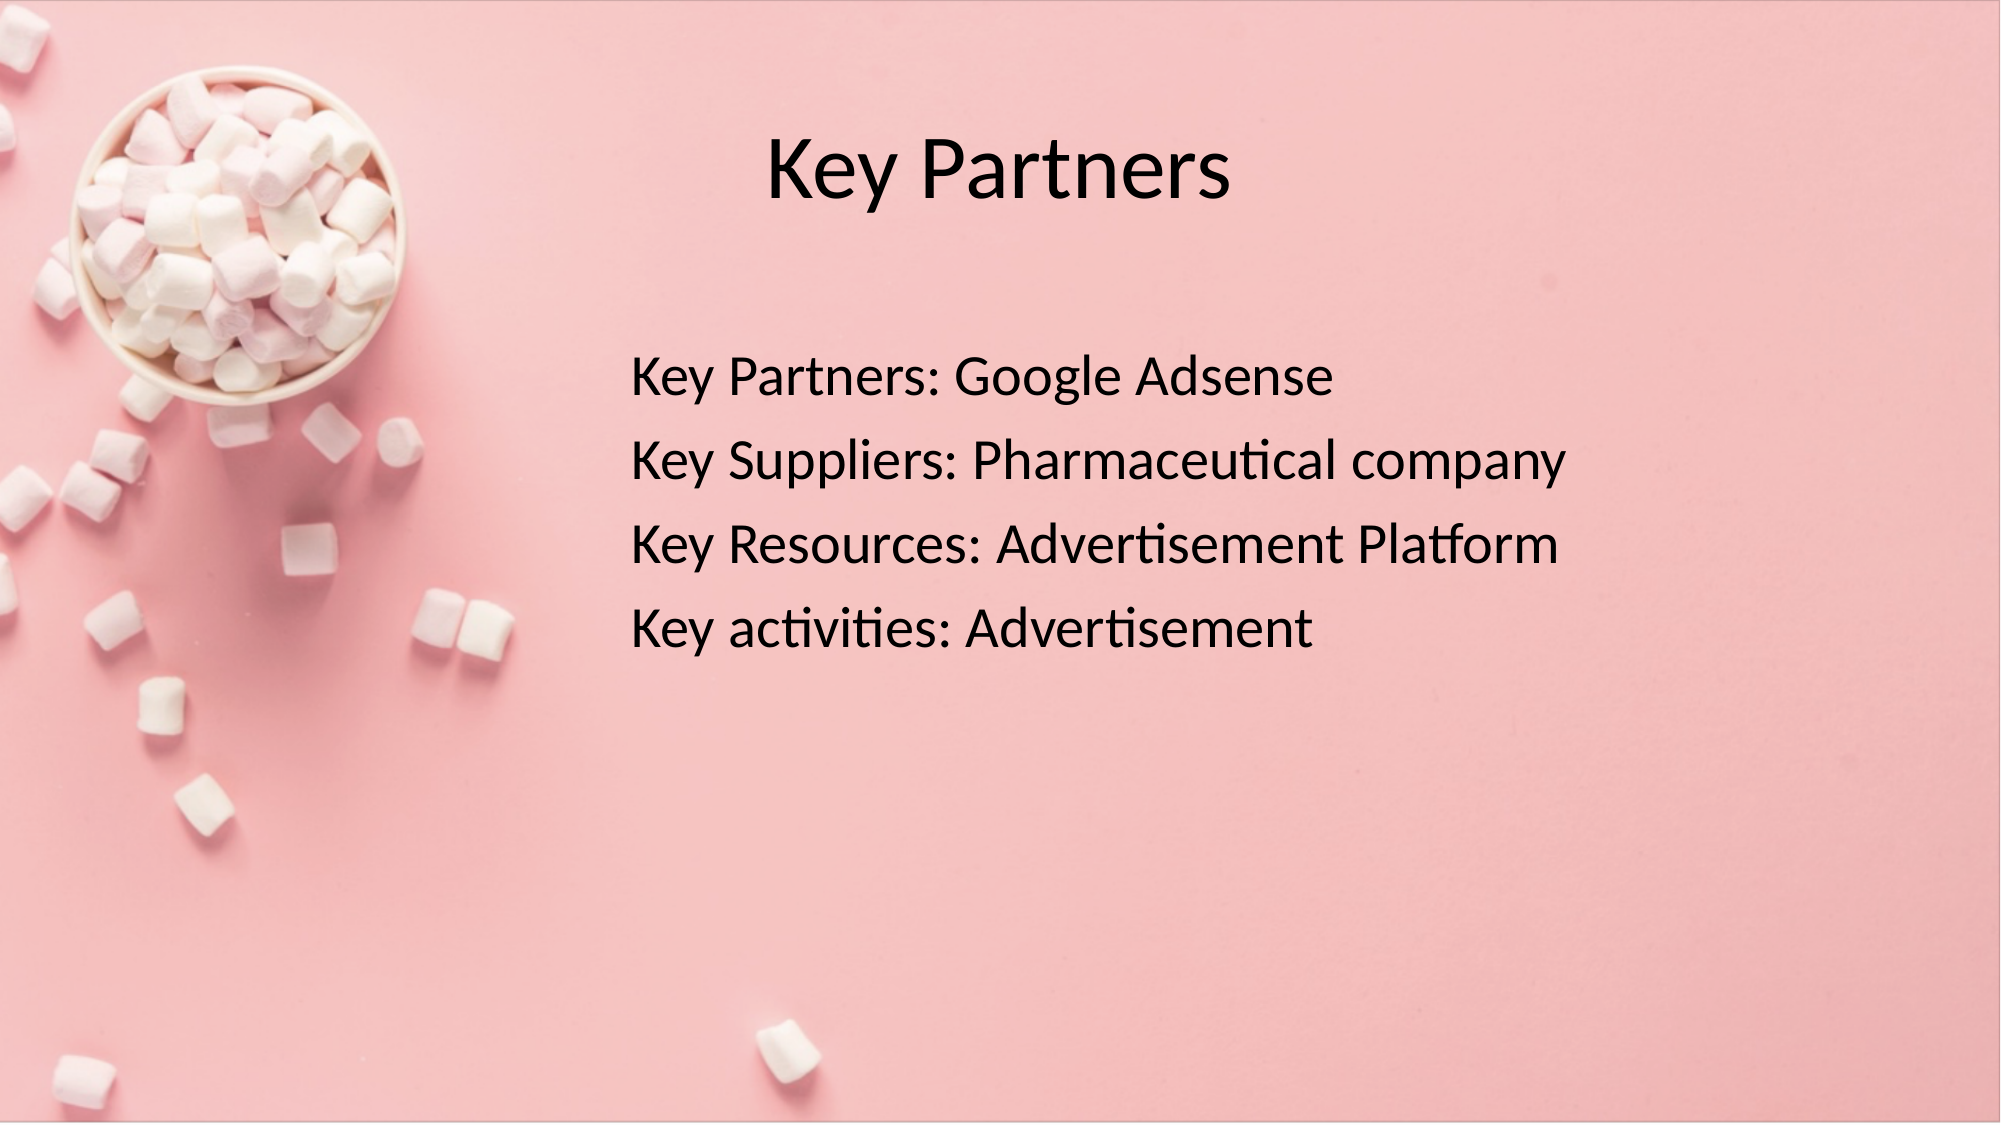

# Key Partners
Key Partners: Google Adsense
Key Suppliers: Pharmaceutical company
Key Resources: Advertisement Platform
Key activities: Advertisement